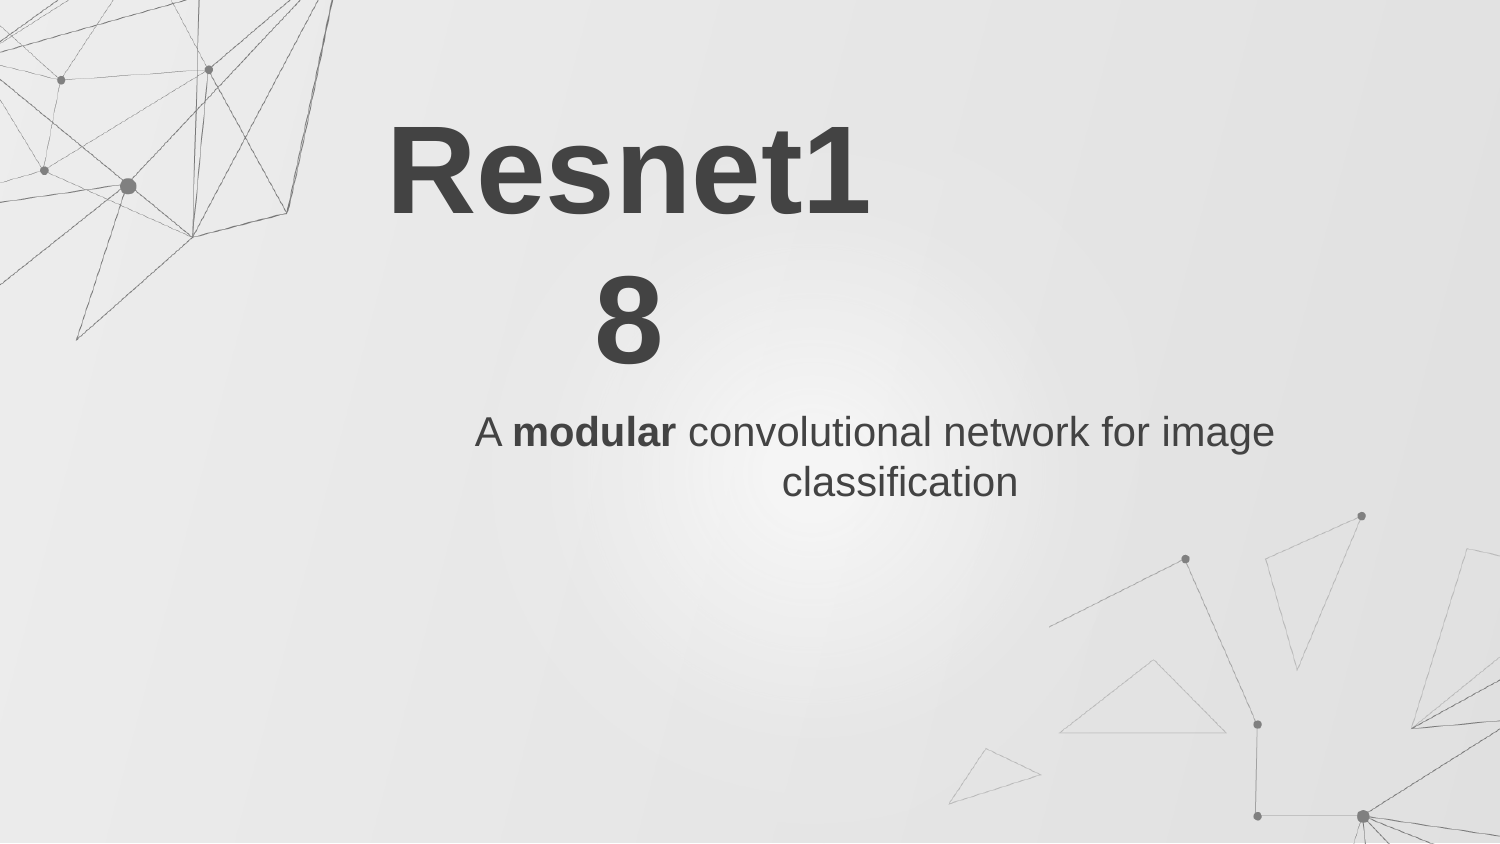

# Resnet18
A modular convolutional network for image classification